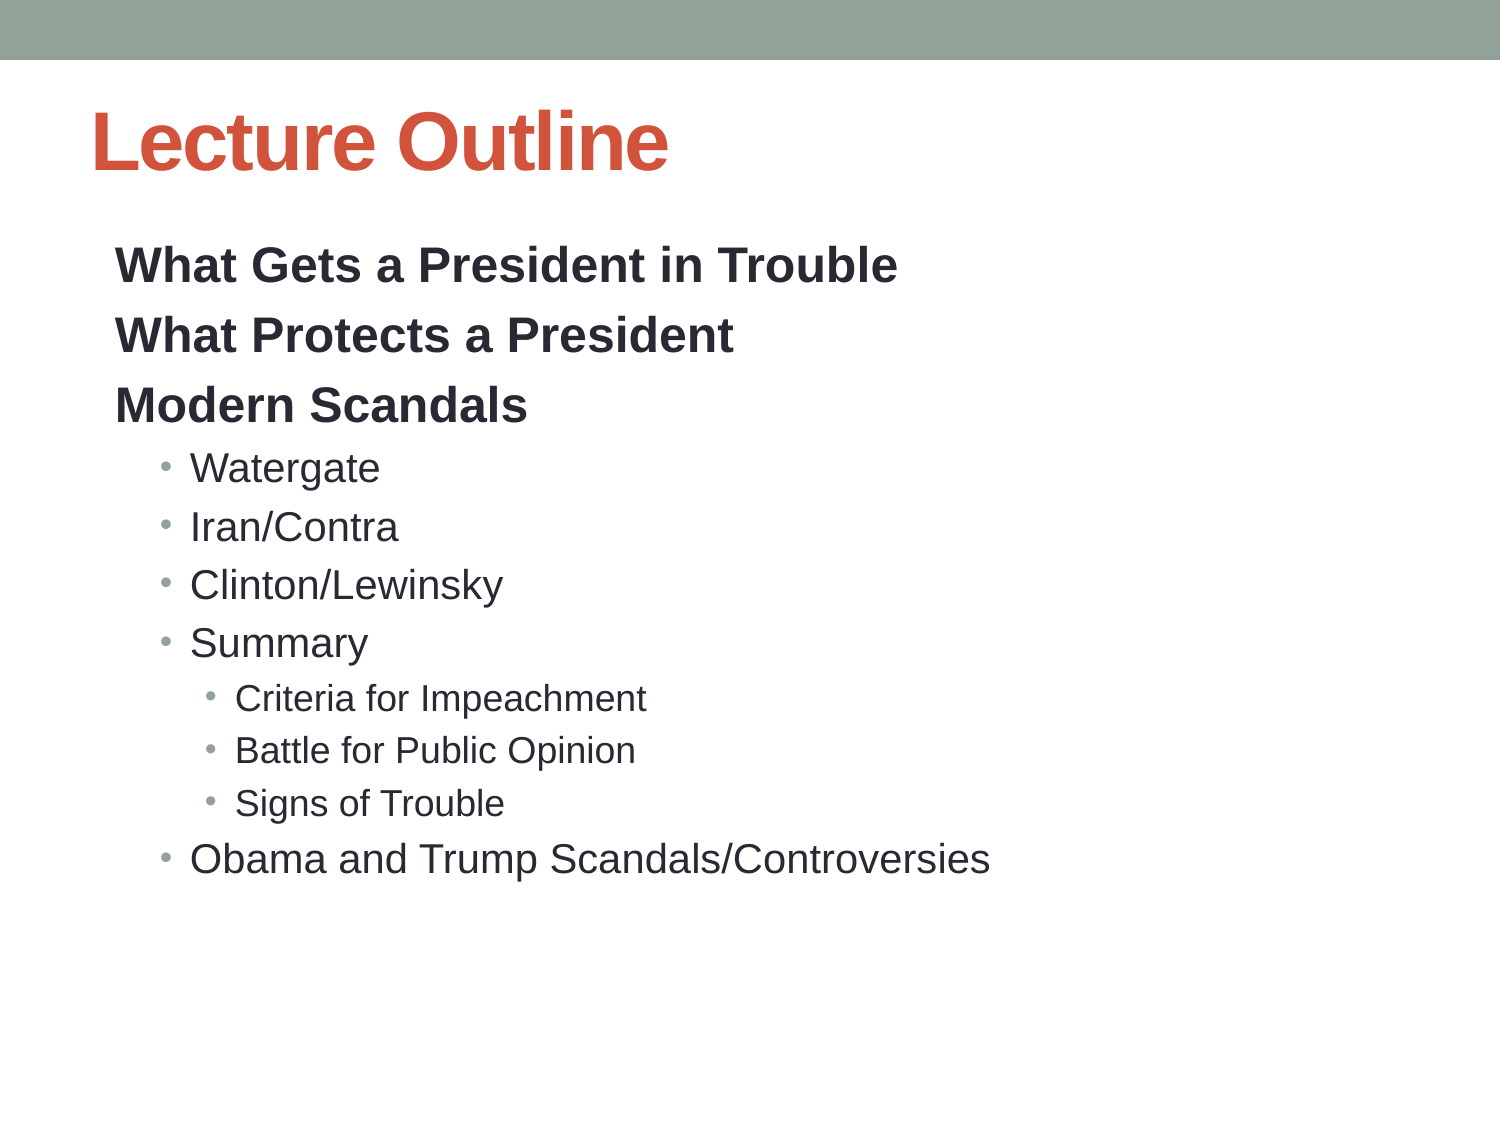

# Lecture Outline
What Gets a President in Trouble
What Protects a President
Modern Scandals
Watergate
Iran/Contra
Clinton/Lewinsky
Summary
Criteria for Impeachment
Battle for Public Opinion
Signs of Trouble
Obama and Trump Scandals/Controversies